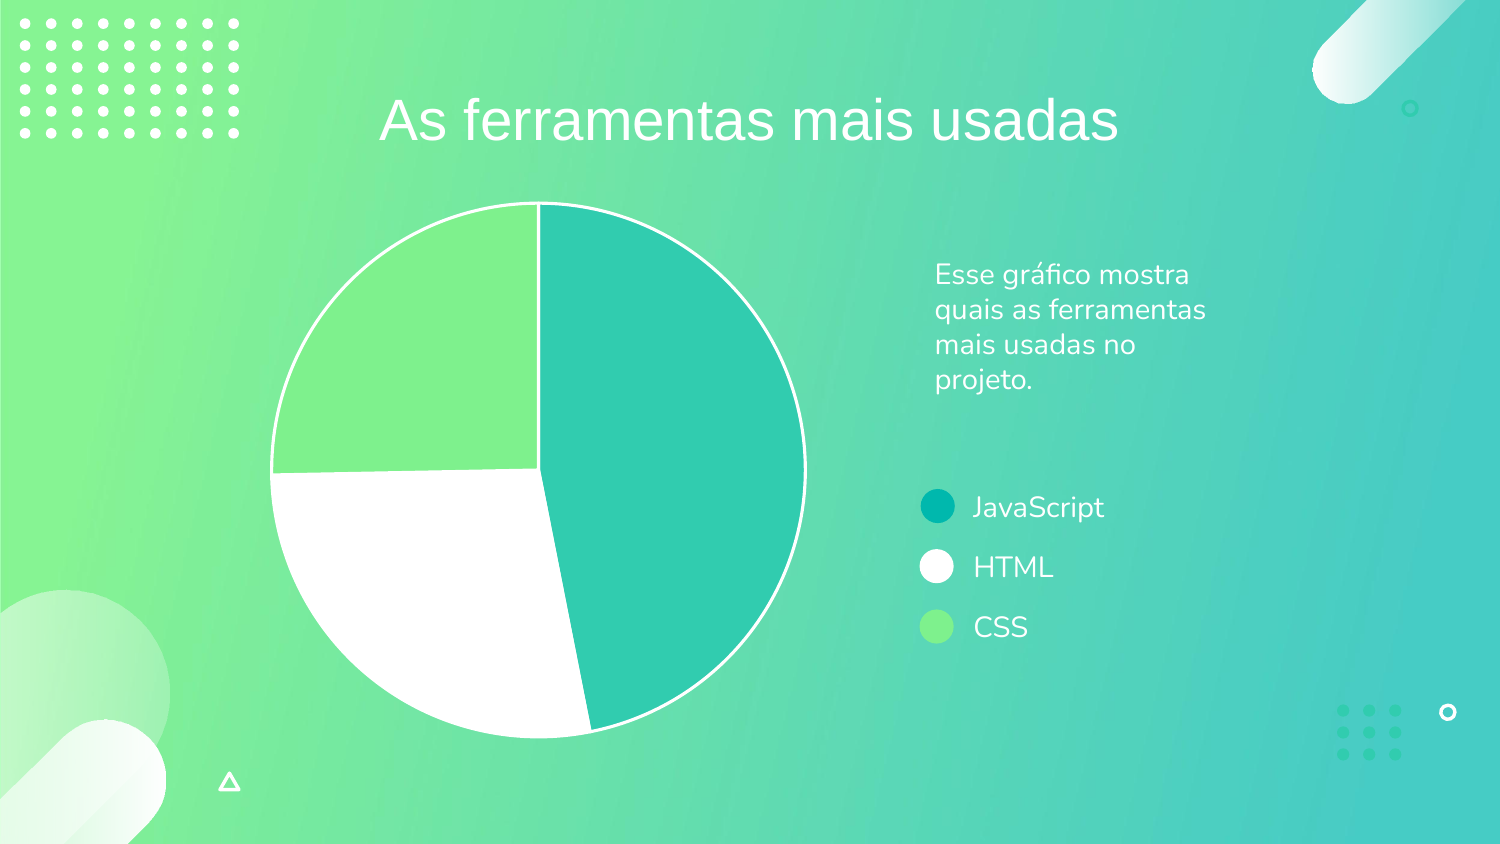

# As ferramentas mais usadas

### Chart

| Category | Ferramentas |
|---|---|
| JavaScript | 46.9 |
| HTML | 27.8 |
| CSS | 25.3 |
Esse gráfico mostra quais as ferramentas mais usadas no projeto.
JavaScript

HTML

CSS